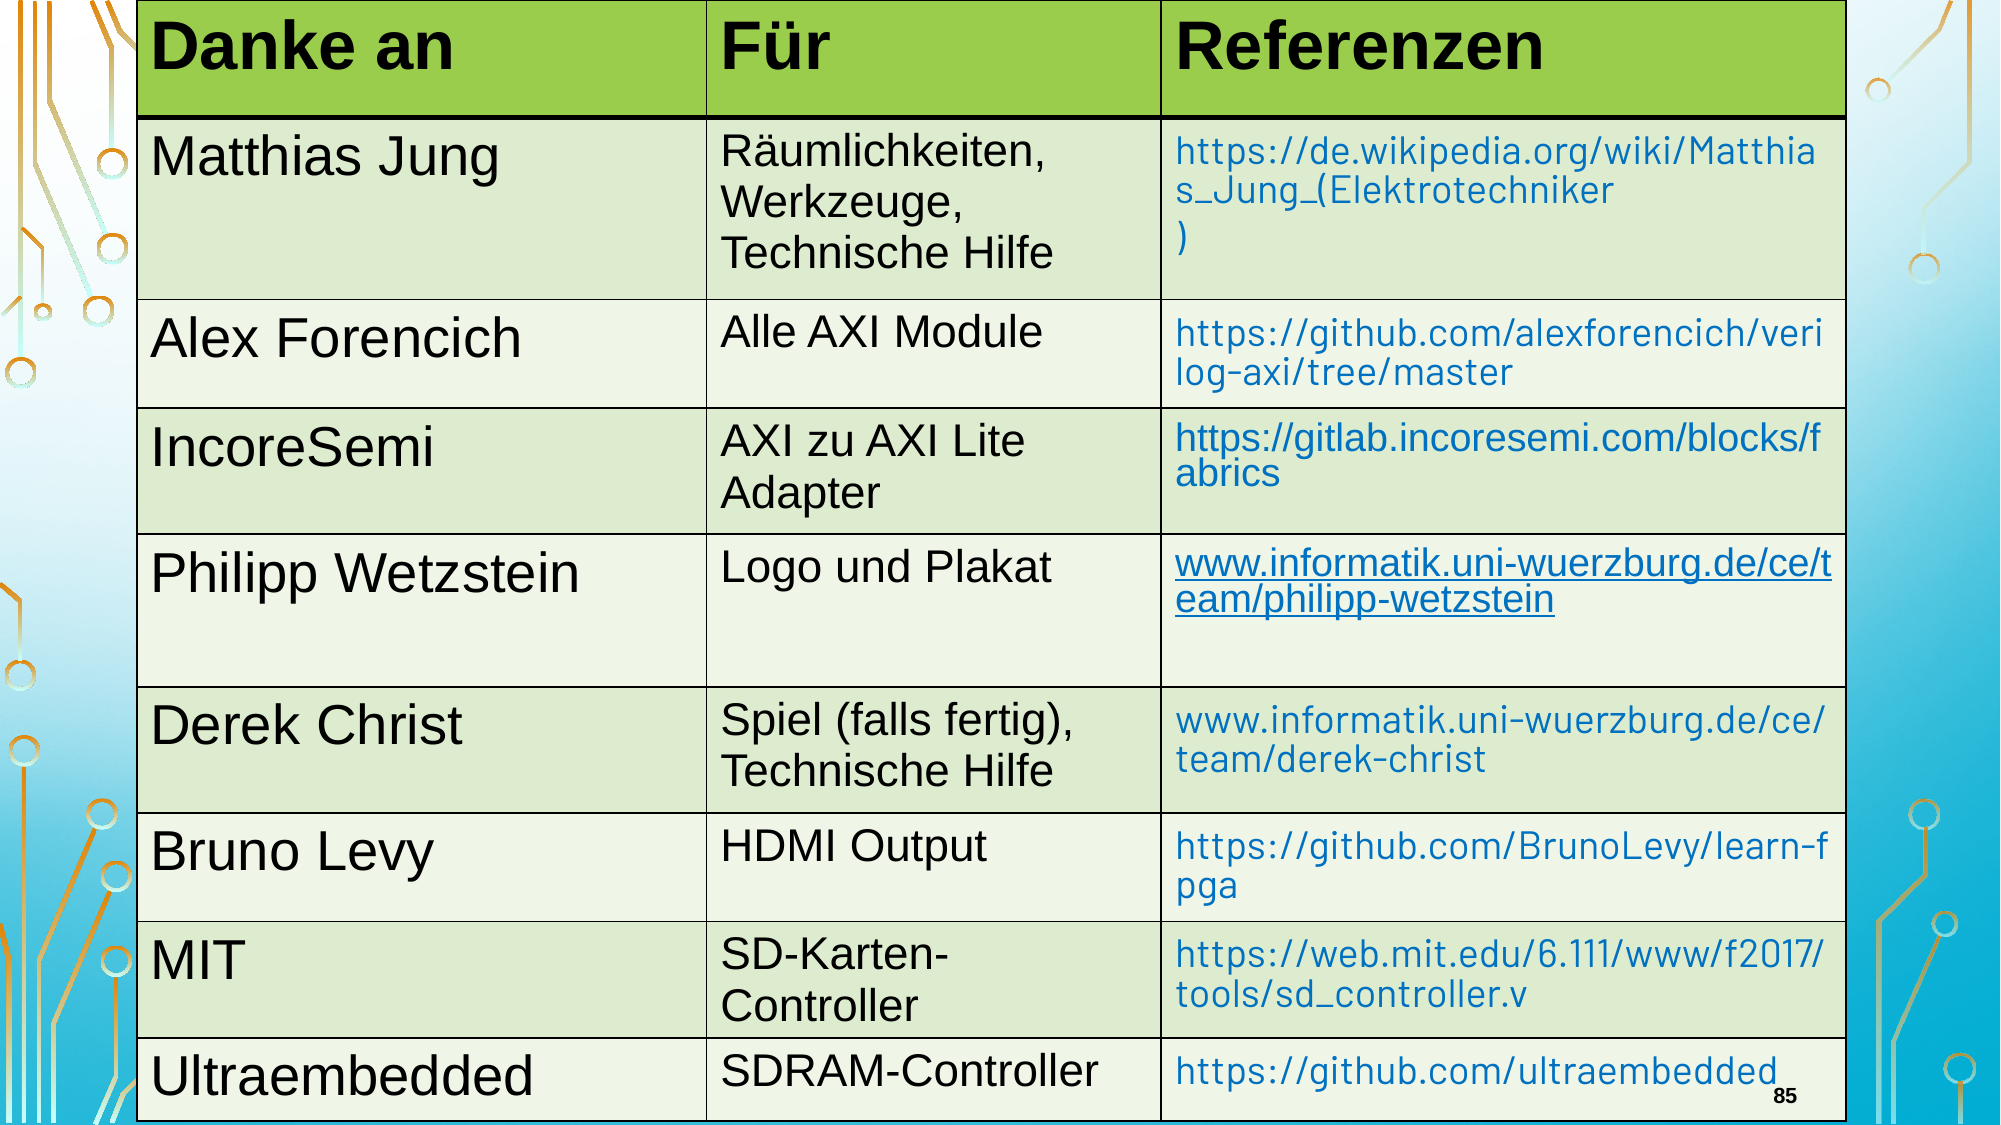

| Danke an | Für | Referenzen |
| --- | --- | --- |
| Matthias Jung | Räumlichkeiten, Werkzeuge, Technische Hilfe | https://de.wikipedia.org/wiki/Matthias\_Jung\_(Elektrotechniker) |
| Alex Forencich | Alle AXI Module | https://github.com/alexforencich/verilog-axi/tree/master |
| IncoreSemi | AXI zu AXI Lite Adapter | https://gitlab.incoresemi.com/blocks/fabrics |
| Philipp Wetzstein | Logo und Plakat | www.informatik.uni-wuerzburg.de/ce/team/philipp-wetzstein |
| Derek Christ | Spiel (falls fertig), Technische Hilfe | www.informatik.uni-wuerzburg.de/ce/team/derek-christ |
| Bruno Levy | HDMI Output | https://github.com/BrunoLevy/learn-fpga |
| MIT | SD-Karten-Controller | https://web.mit.edu/6.111/www/f2017/tools/sd\_controller.v |
| Ultraembedded | SDRAM-Controller | https://github.com/ultraembedded |
85